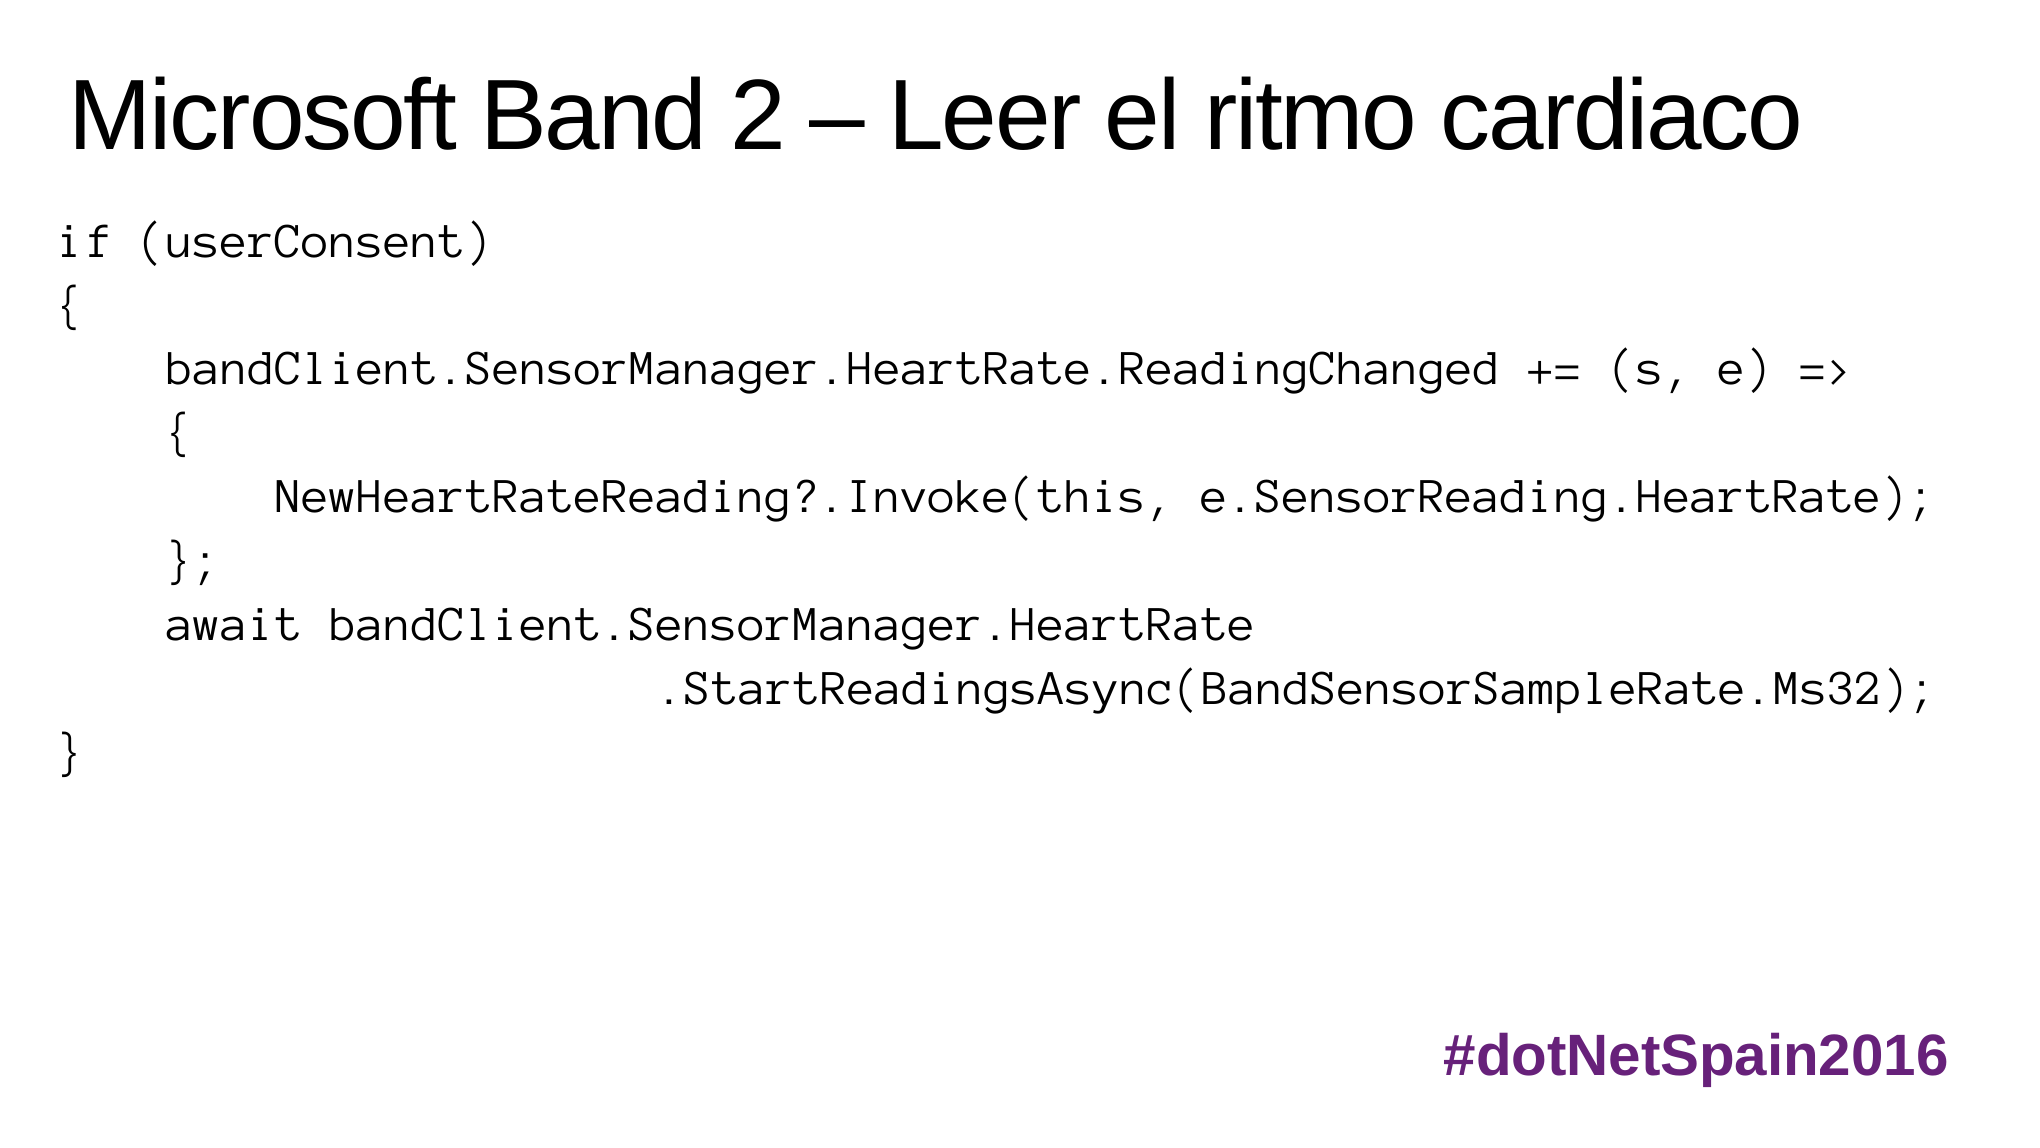

# Microsoft Band 2 – Leer el ritmo cardiaco
if (userConsent)
{
    bandClient.SensorManager.HeartRate.ReadingChanged += (s, e) =>
    {
        NewHeartRateReading?.Invoke(this, e.SensorReading.HeartRate);
    };
    await bandClient.SensorManager.HeartRate
				.StartReadingsAsync(BandSensorSampleRate.Ms32);
}